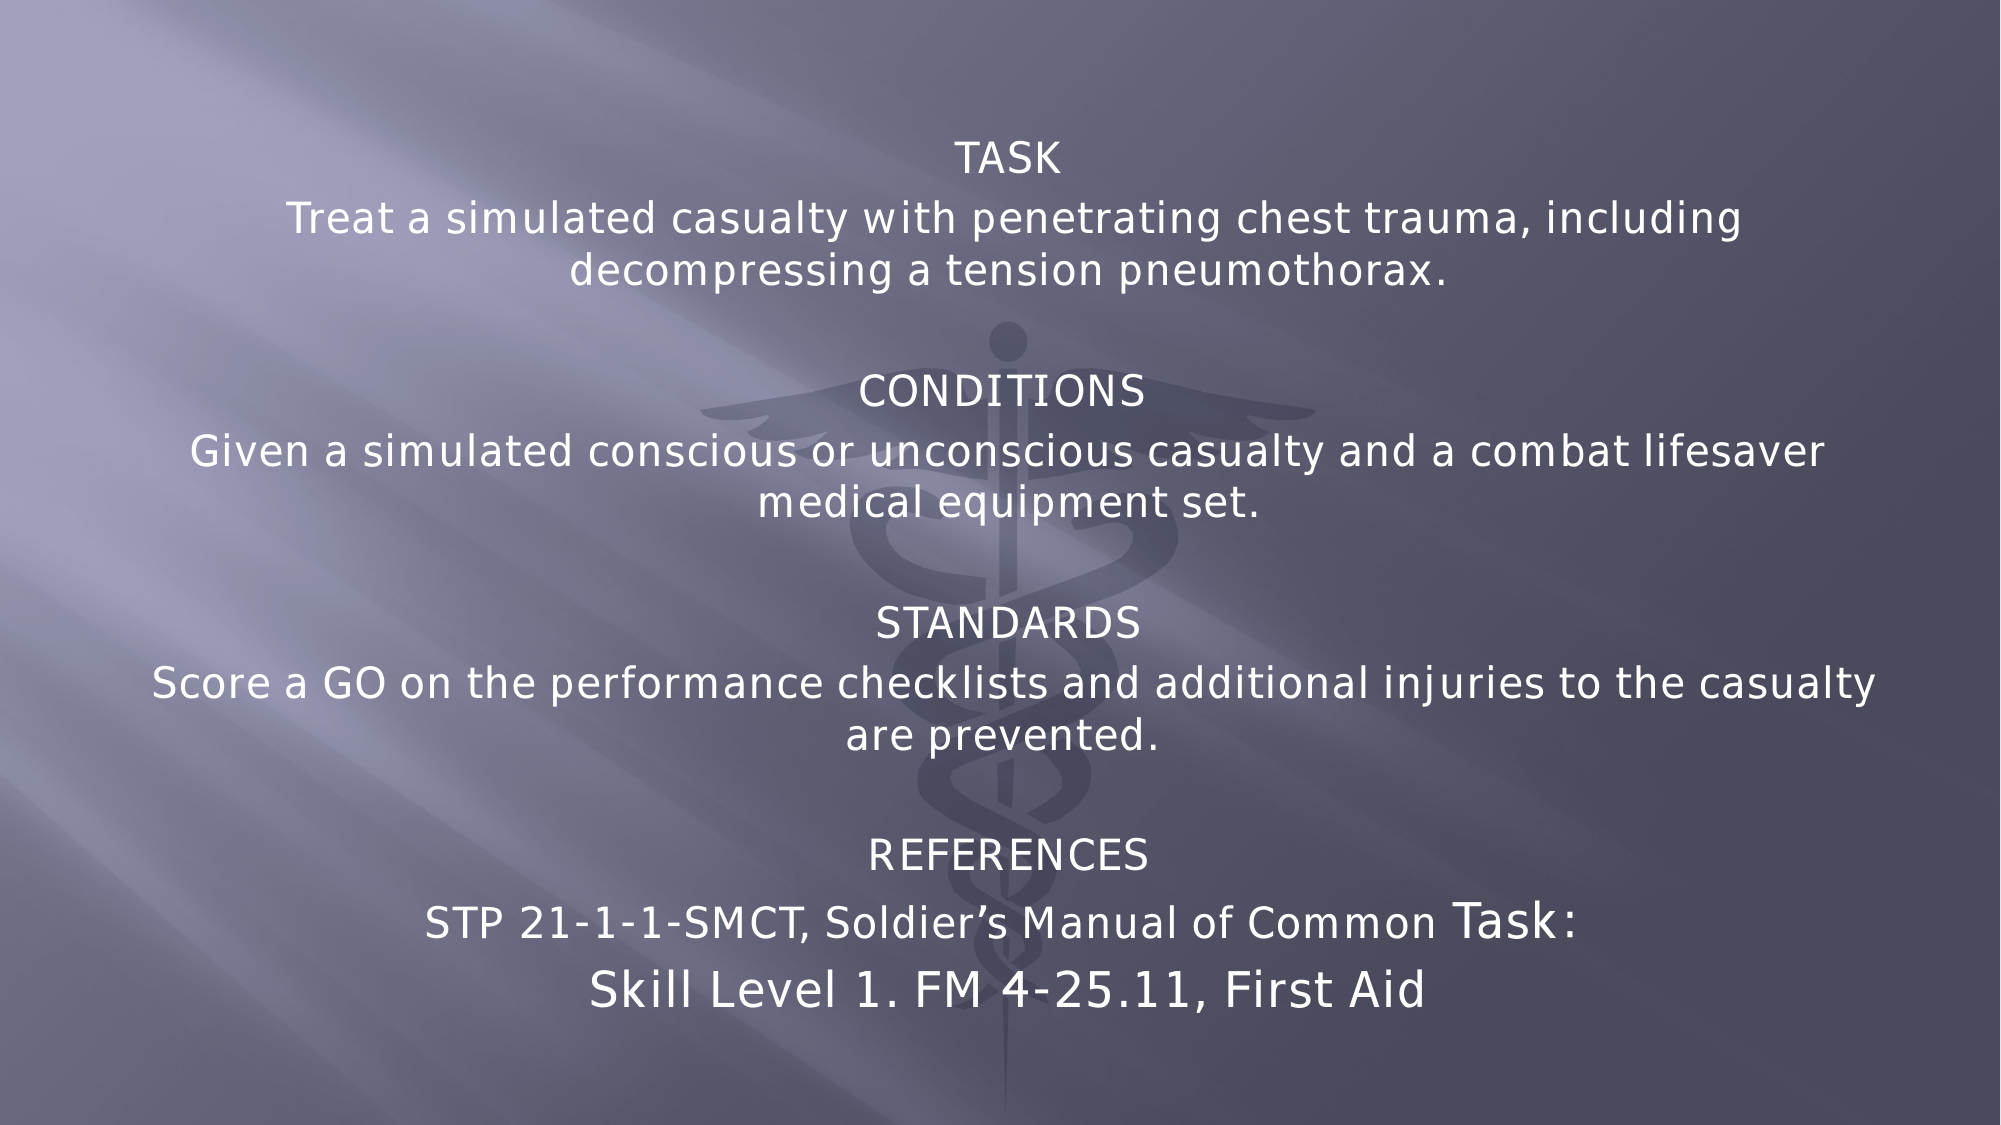

TASK
 Treat a simulated casualty with penetrating chest trauma, including decompressing a tension pneumothorax.

CONDITIONS
Given a simulated conscious or unconscious casualty and a combat lifesaver medical equipment set.

STANDARDS
 Score a GO on the performance checklists and additional injuries to the casualty are prevented.

REFERENCES
STP 21-1-1-SMCT, Soldier’s Manual of Common Task:
Skill Level 1. FM 4-25.11, First Aid